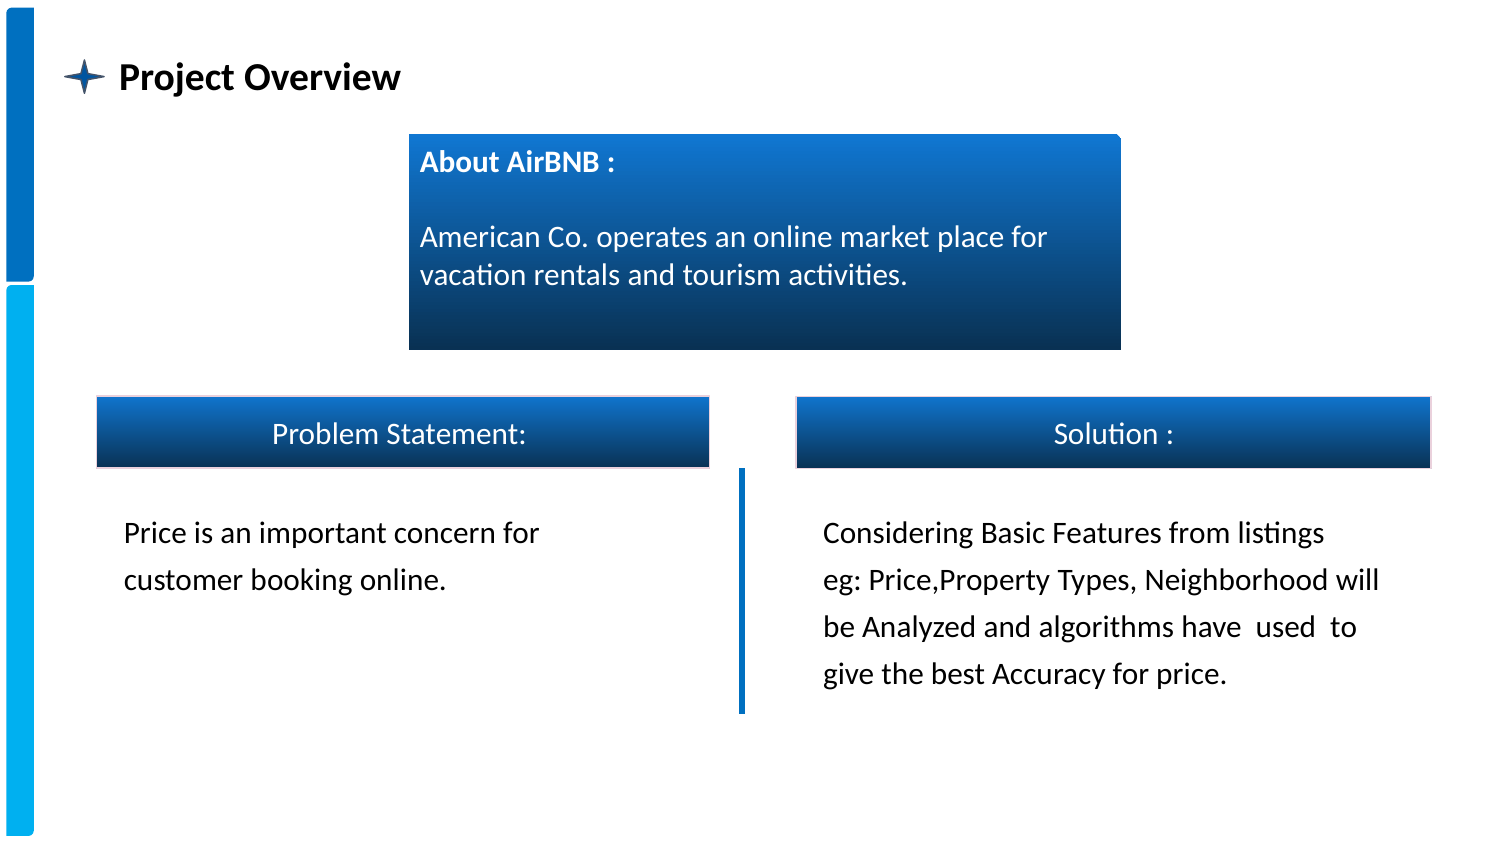

Project Overview

About AirBNB :

American Co. operates an online market place for vacation rentals and tourism activities.

Problem Statement:
Solution :
Price is an important concern for customer booking online.
Considering Basic Features from listings
eg: Price,Property Types, Neighborhood will be Analyzed and algorithms have  used  to give the best Accuracy for price.